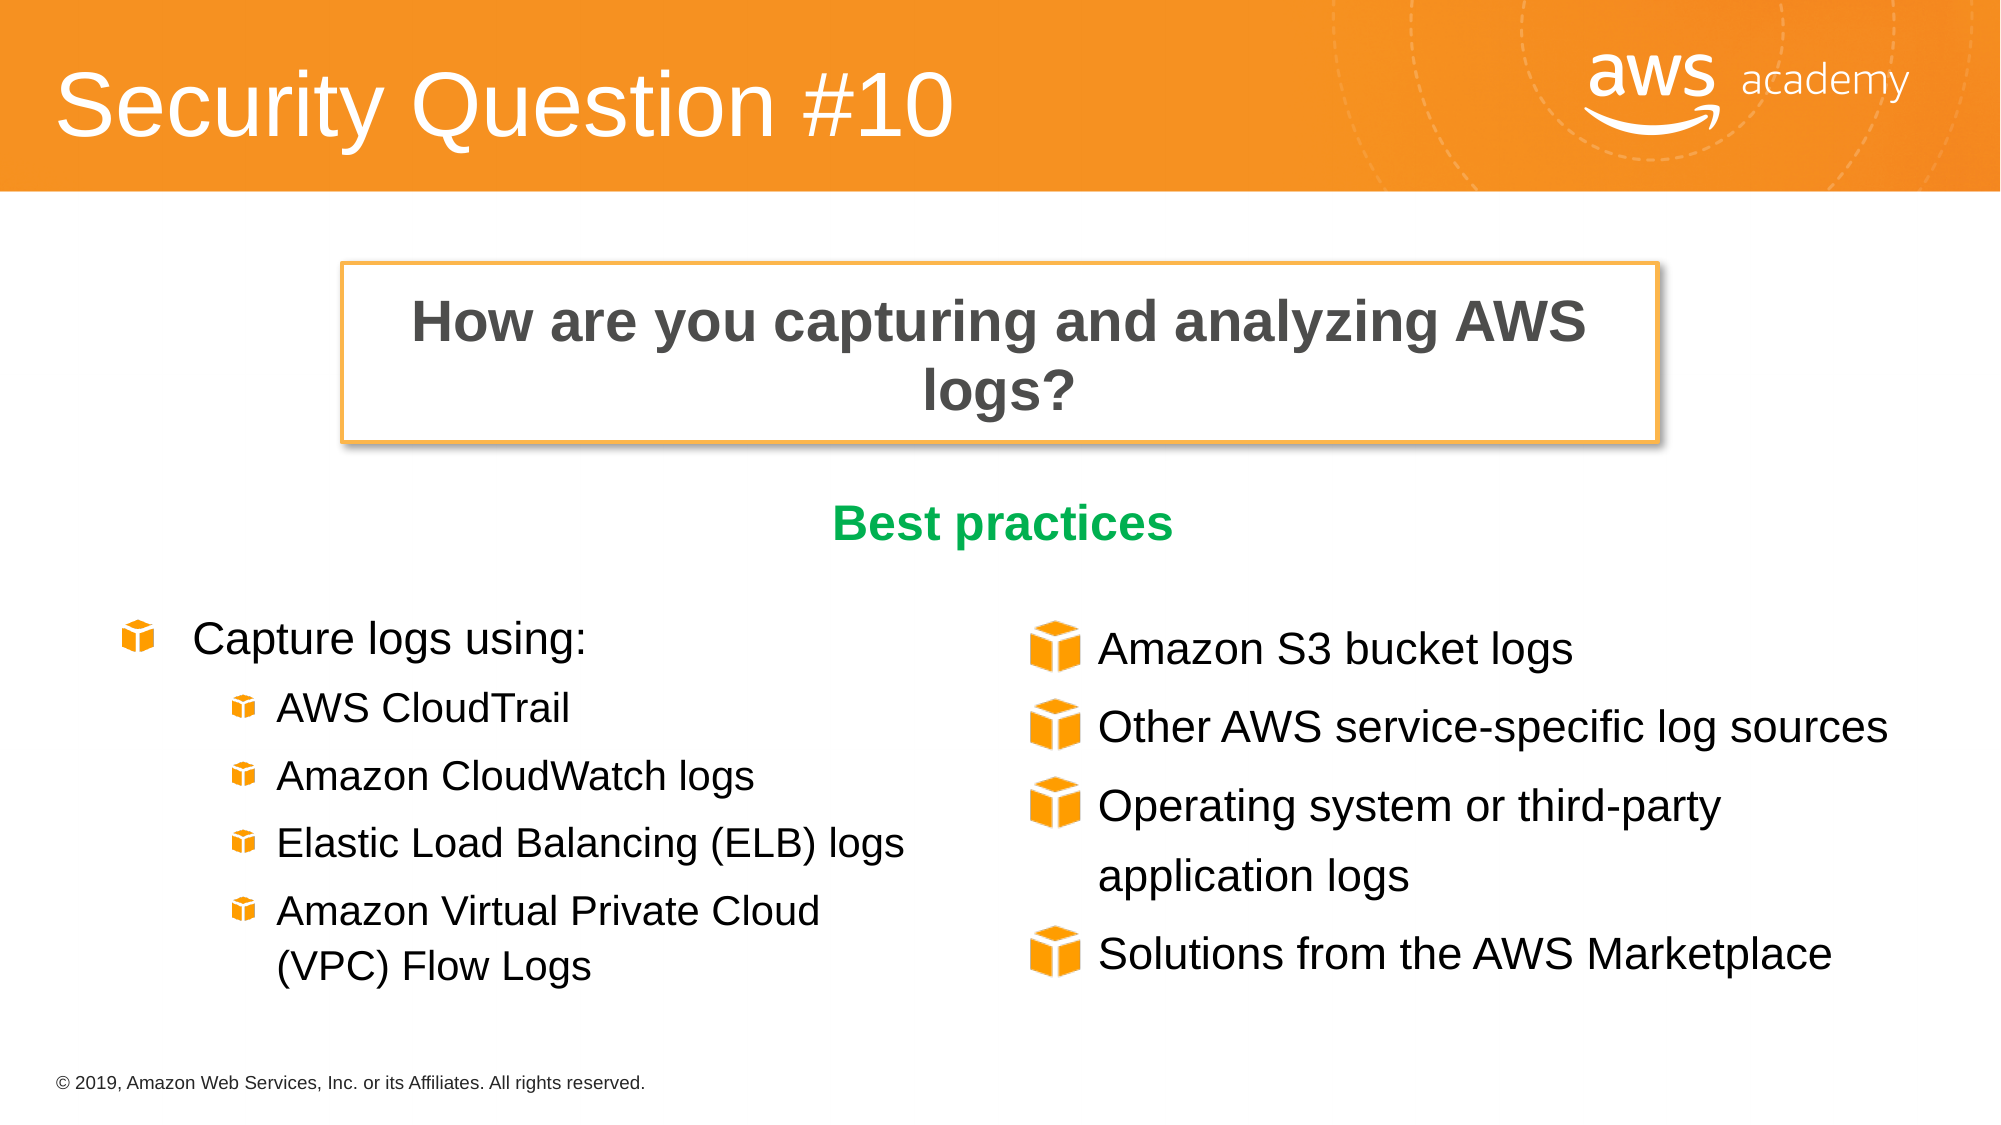

# Security Question #10
How are you capturing and analyzing AWS logs?
Best practices
Capture logs using:
AWS CloudTrail
Amazon CloudWatch logs
Elastic Load Balancing (ELB) logs
Amazon Virtual Private Cloud (VPC) Flow Logs

Amazon S3 bucket logs
Other AWS service-specific log sources
Operating system or third-party application logs
Solutions from the AWS Marketplace